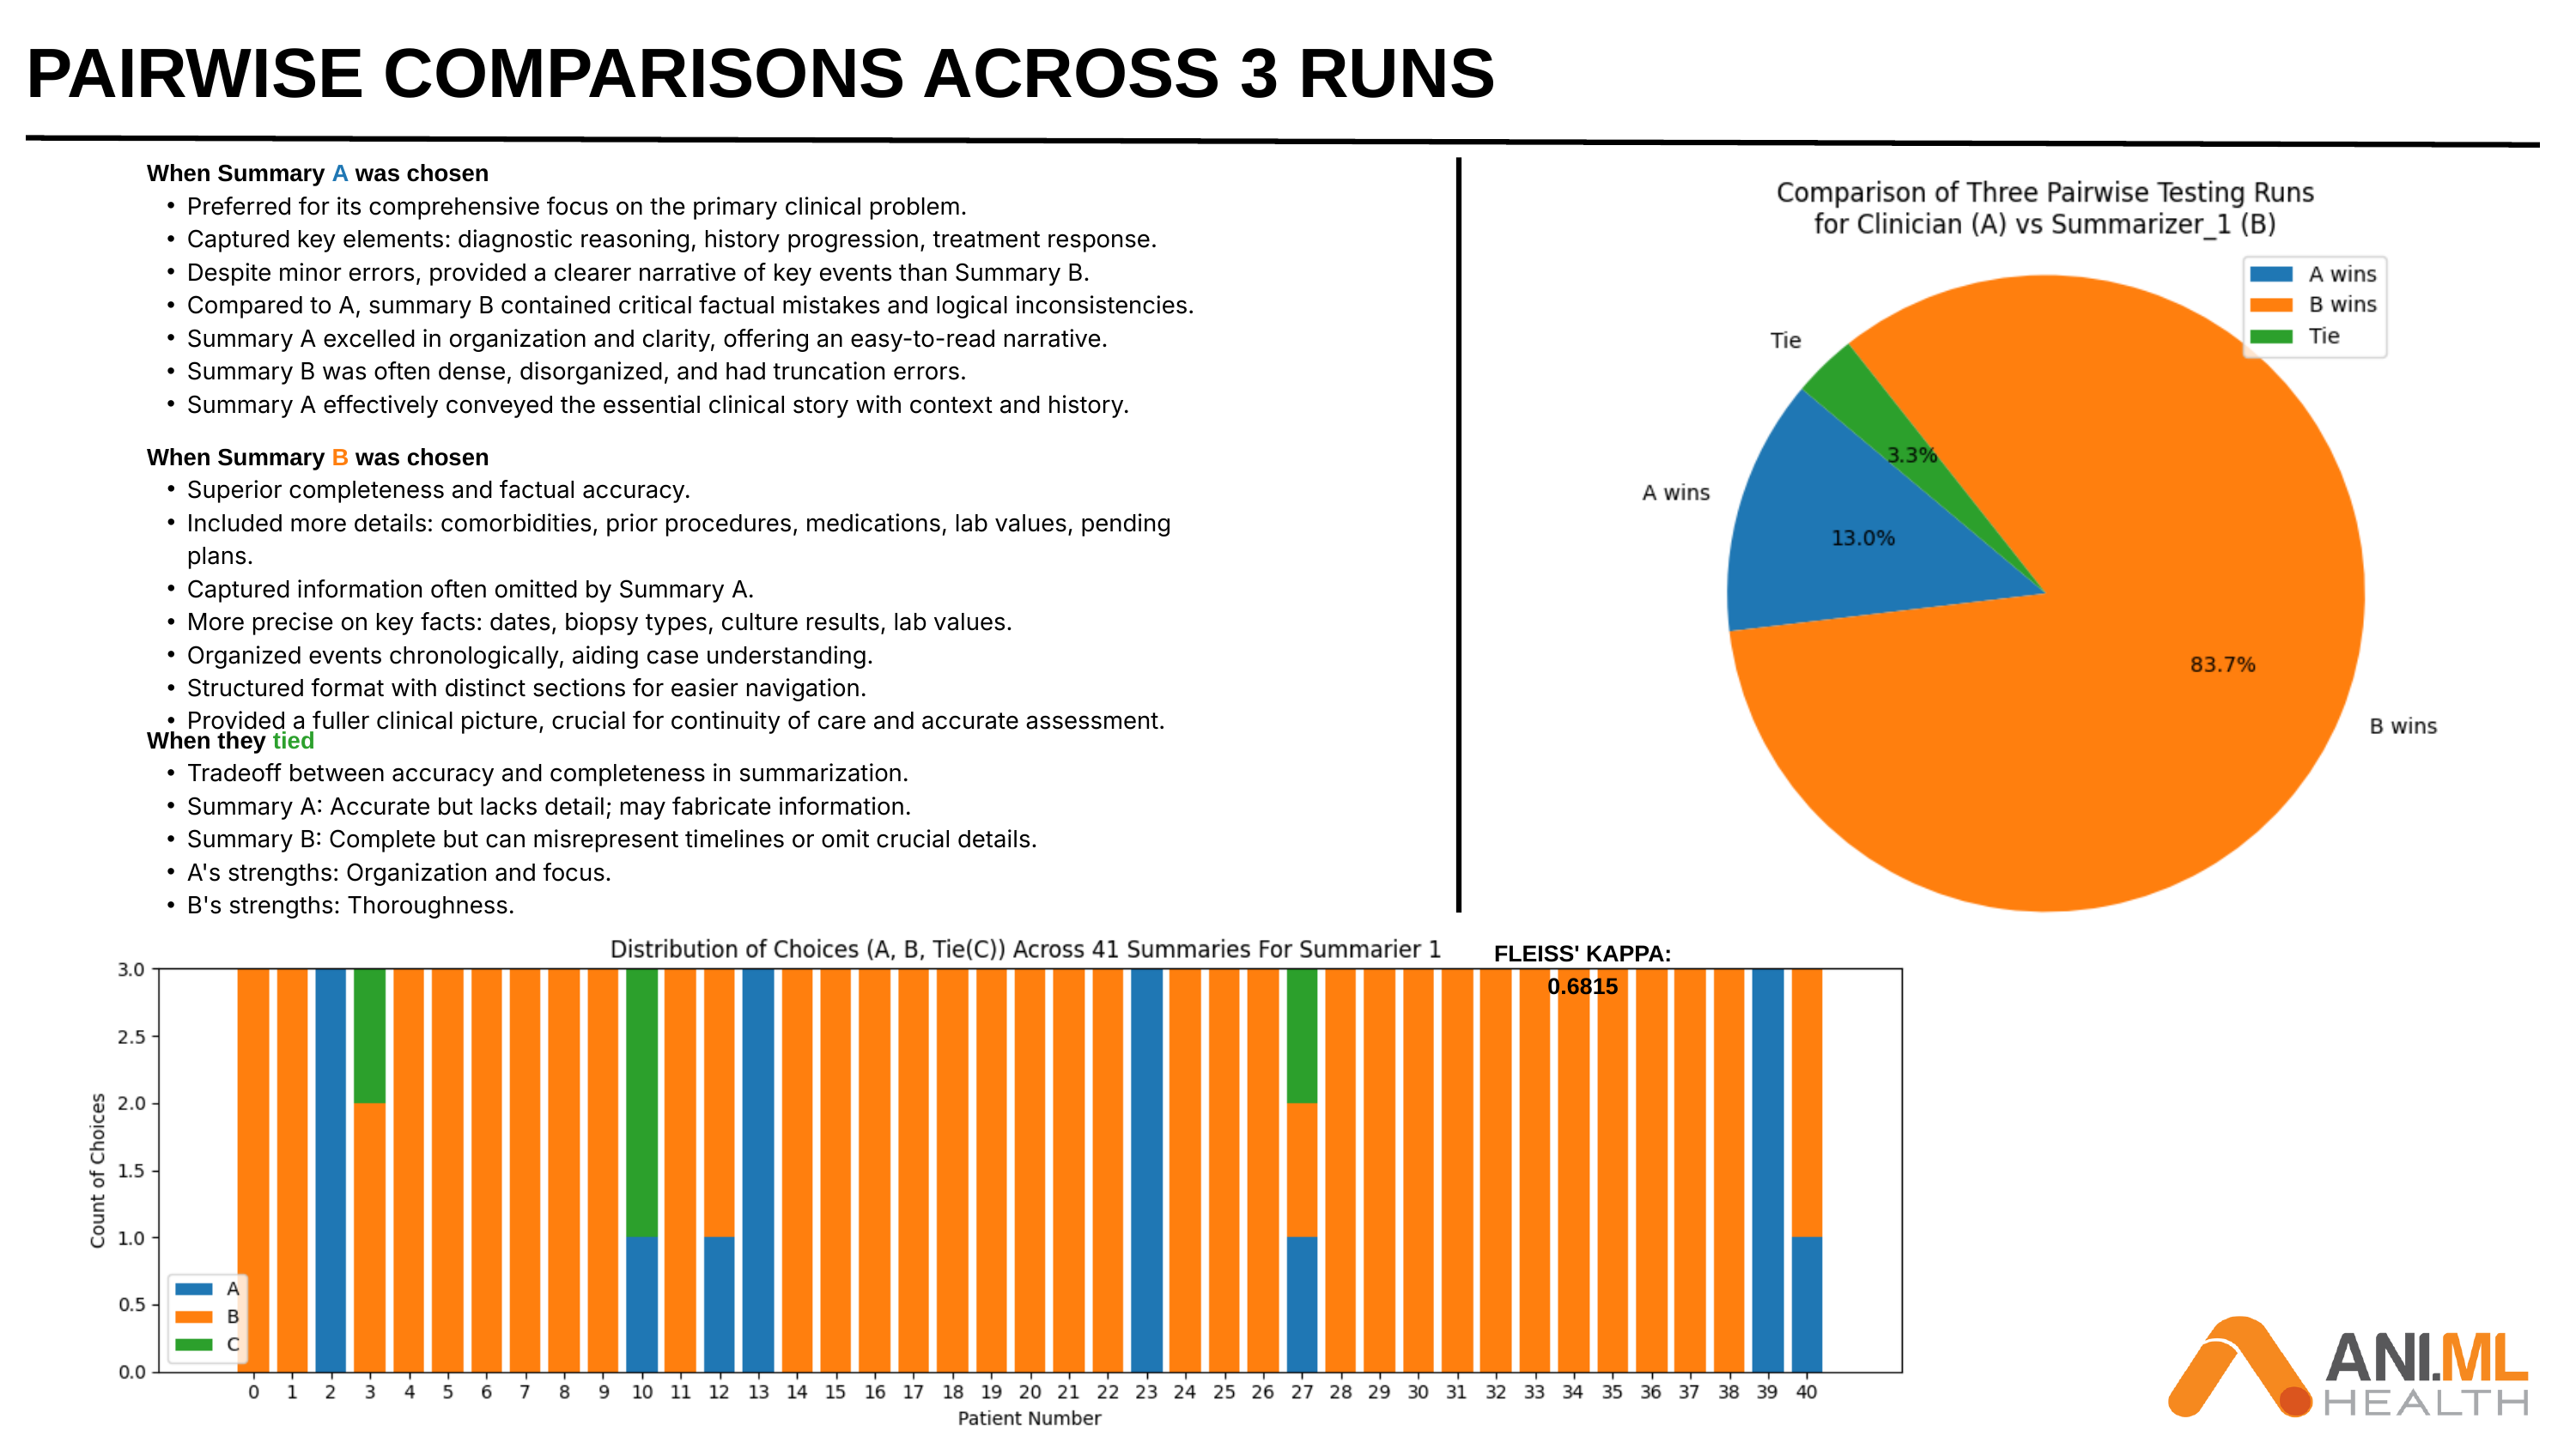

PAIRWISE COMPARISONS ACROSS 3 RUNS

When Summary A was chosen
Preferred for its comprehensive focus on the primary clinical problem.
Captured key elements: diagnostic reasoning, history progression, treatment response.
Despite minor errors, provided a clearer narrative of key events than Summary B.
Compared to A, summary B contained critical factual mistakes and logical inconsistencies.
Summary A excelled in organization and clarity, offering an easy-to-read narrative.
Summary B was often dense, disorganized, and had truncation errors.
Summary A effectively conveyed the essential clinical story with context and history.

When Summary B was chosen
Superior completeness and factual accuracy.
Included more details: comorbidities, prior procedures, medications, lab values, pending plans.
Captured information often omitted by Summary A.
More precise on key facts: dates, biopsy types, culture results, lab values.
Organized events chronologically, aiding case understanding.
Structured format with distinct sections for easier navigation.
Provided a fuller clinical picture, crucial for continuity of care and accurate assessment.
When they tied
Tradeoff between accuracy and completeness in summarization.
Summary A: Accurate but lacks detail; may fabricate information.
Summary B: Complete but can misrepresent timelines or omit crucial details.
A's strengths: Organization and focus.
B's strengths: Thoroughness.

FLEISS' KAPPA: 0.6815